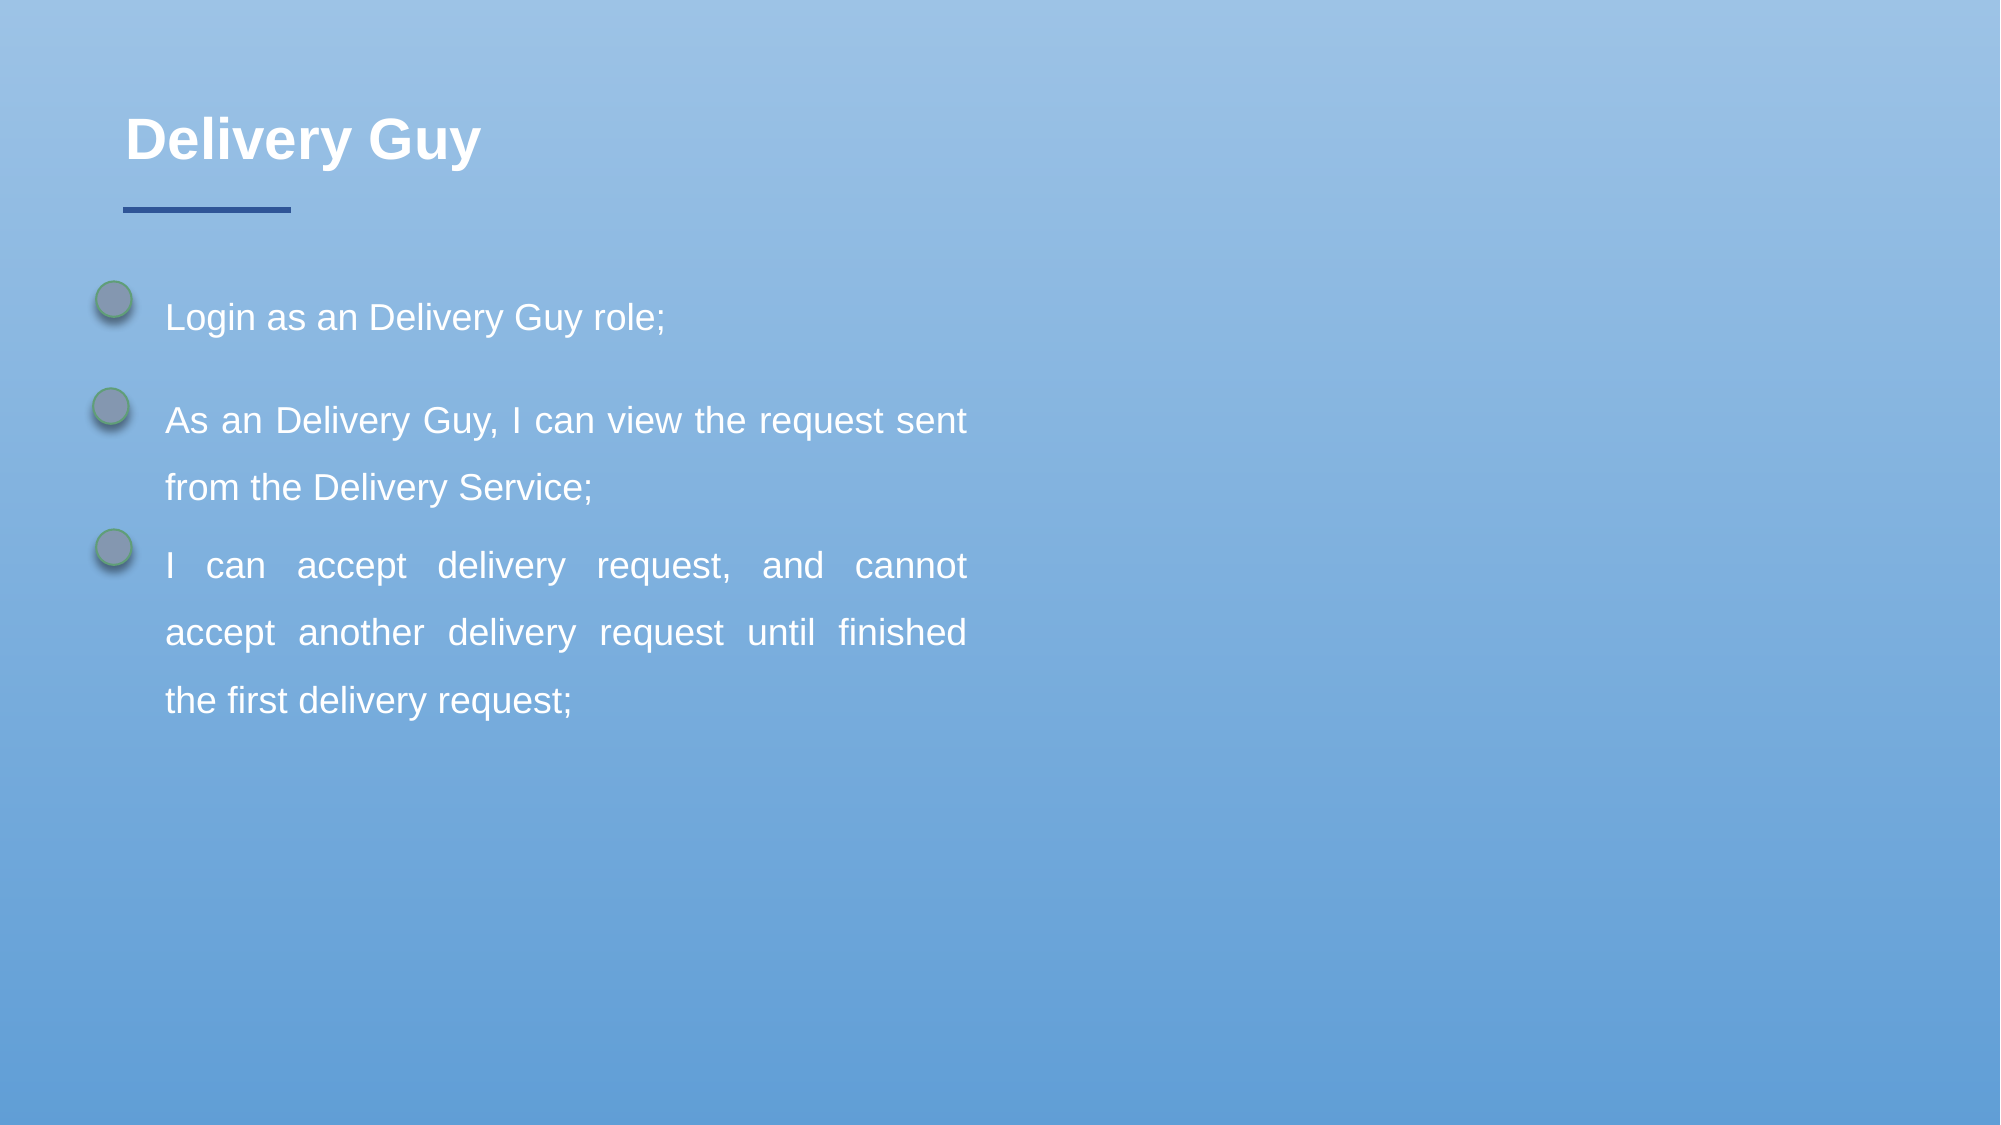

Delivery Guy
Login as an Delivery Guy role;

As an Delivery Guy, I can view the request sent from the Delivery Service;

I can accept delivery request, and cannot accept another delivery request until finished the first delivery request;